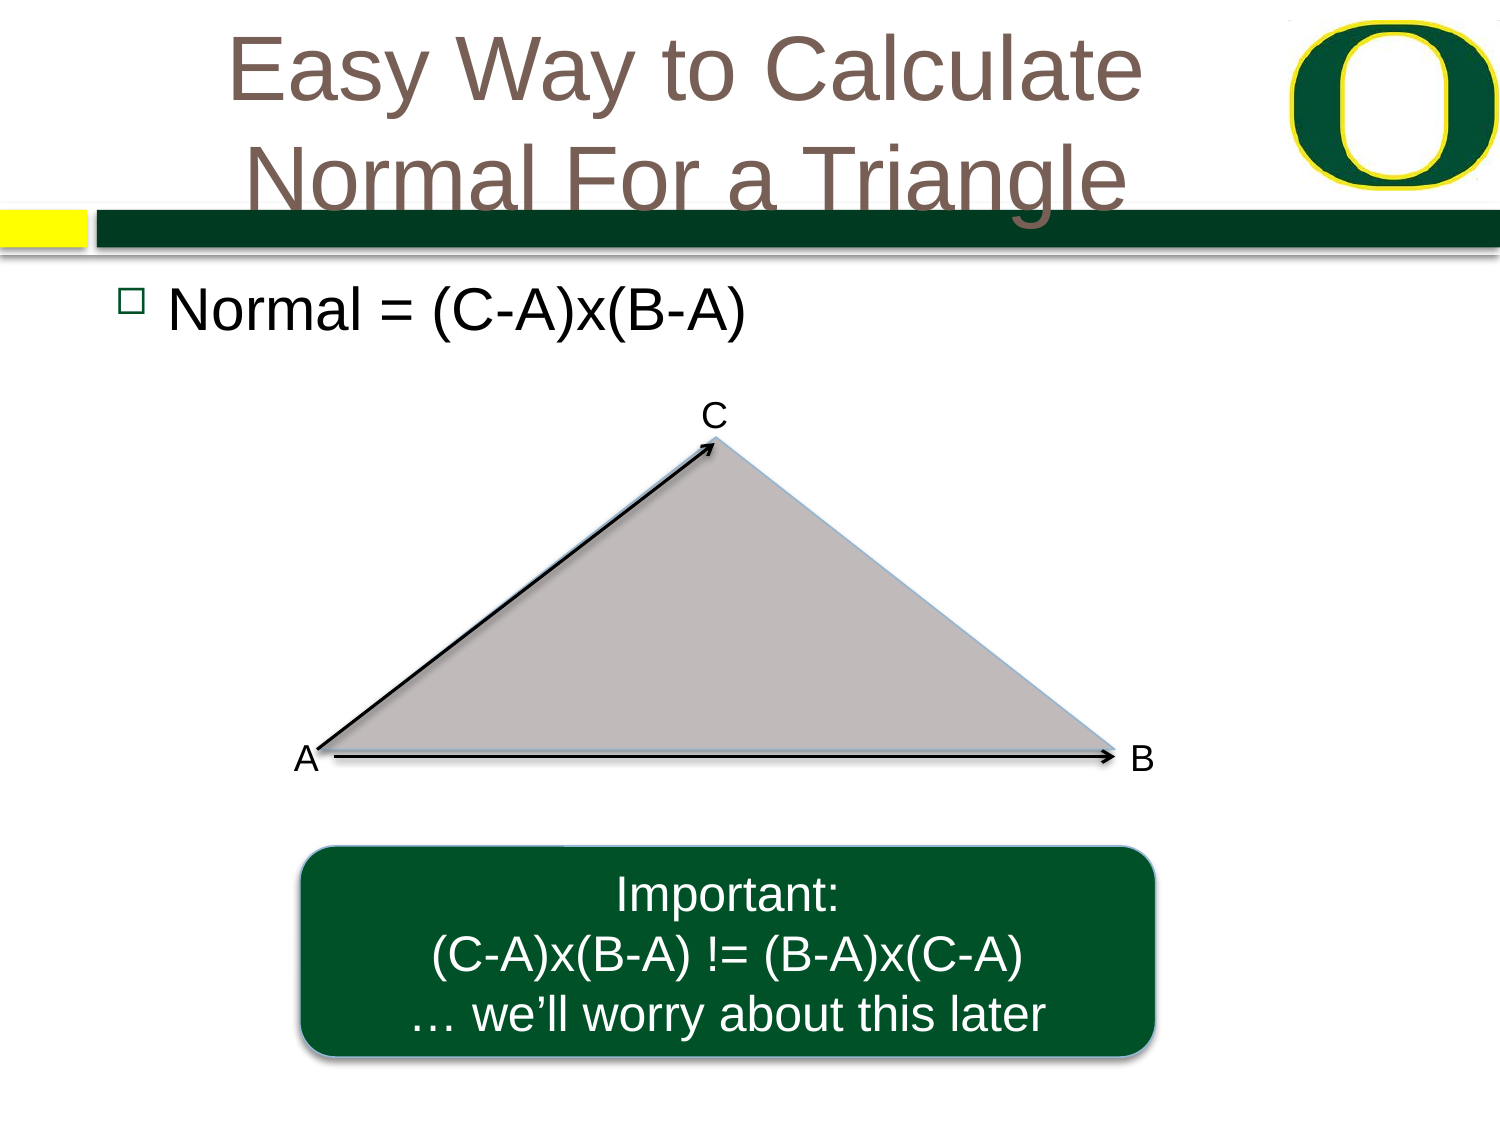

# Easy Way to Calculate Normal For a Triangle
Normal = (C-A)x(B-A)
C

A
B
Important:
(C-A)x(B-A) != (B-A)x(C-A)
… we’ll worry about this later